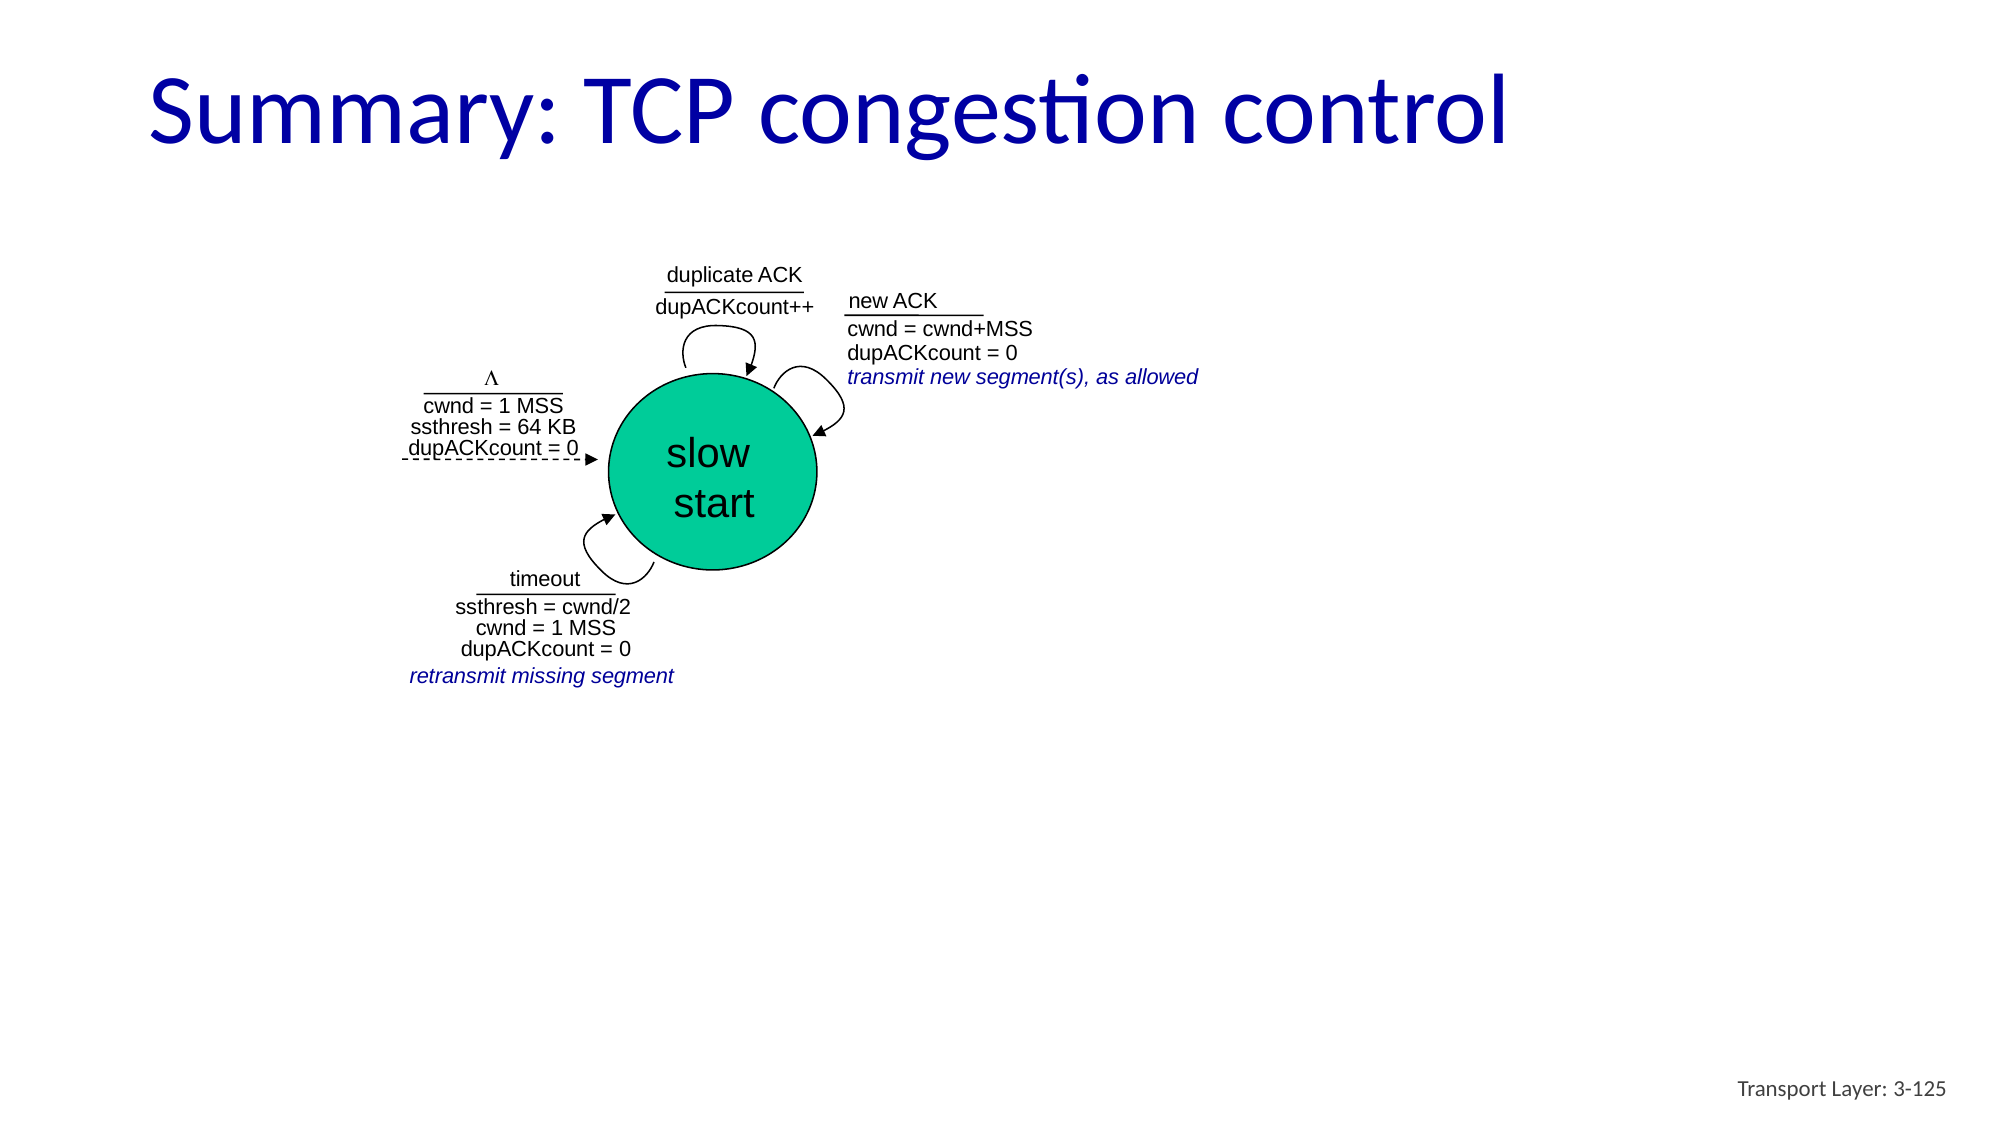

# Summary: TCP congestion control
duplicate ACK
dupACKcount++

new ACK
cwnd = cwnd+MSS
dupACKcount = 0
transmit new segment(s), as allowed

Λ
cwnd = 1 MSS
ssthresh = 64 KB
dupACKcount = 0

slow
start

timeout
ssthresh = cwnd/2
cwnd = 1 MSS
dupACKcount = 0
retransmit missing segment

Transport Layer: 3-125